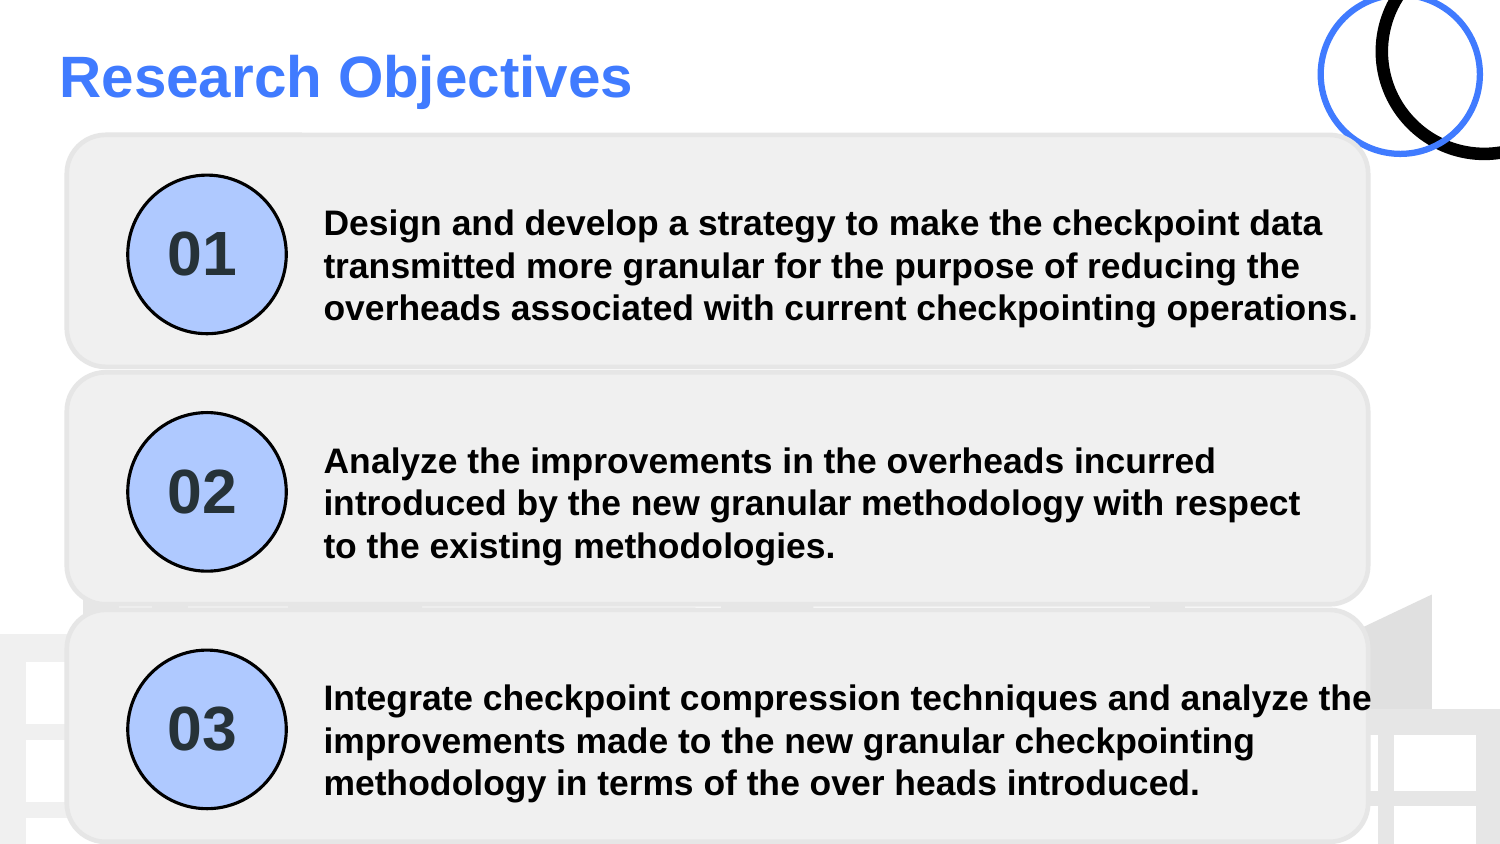

Research Objectives

Design and develop a strategy to make the checkpoint data transmitted more granular for the purpose of reducing the overheads associated with current checkpointing operations.
01

Analyze the improvements in the overheads incurred introduced by the new granular methodology with respect to the existing methodologies.
02

Integrate checkpoint compression techniques and analyze the improvements made to the new granular checkpointing methodology in terms of the over heads introduced.
03